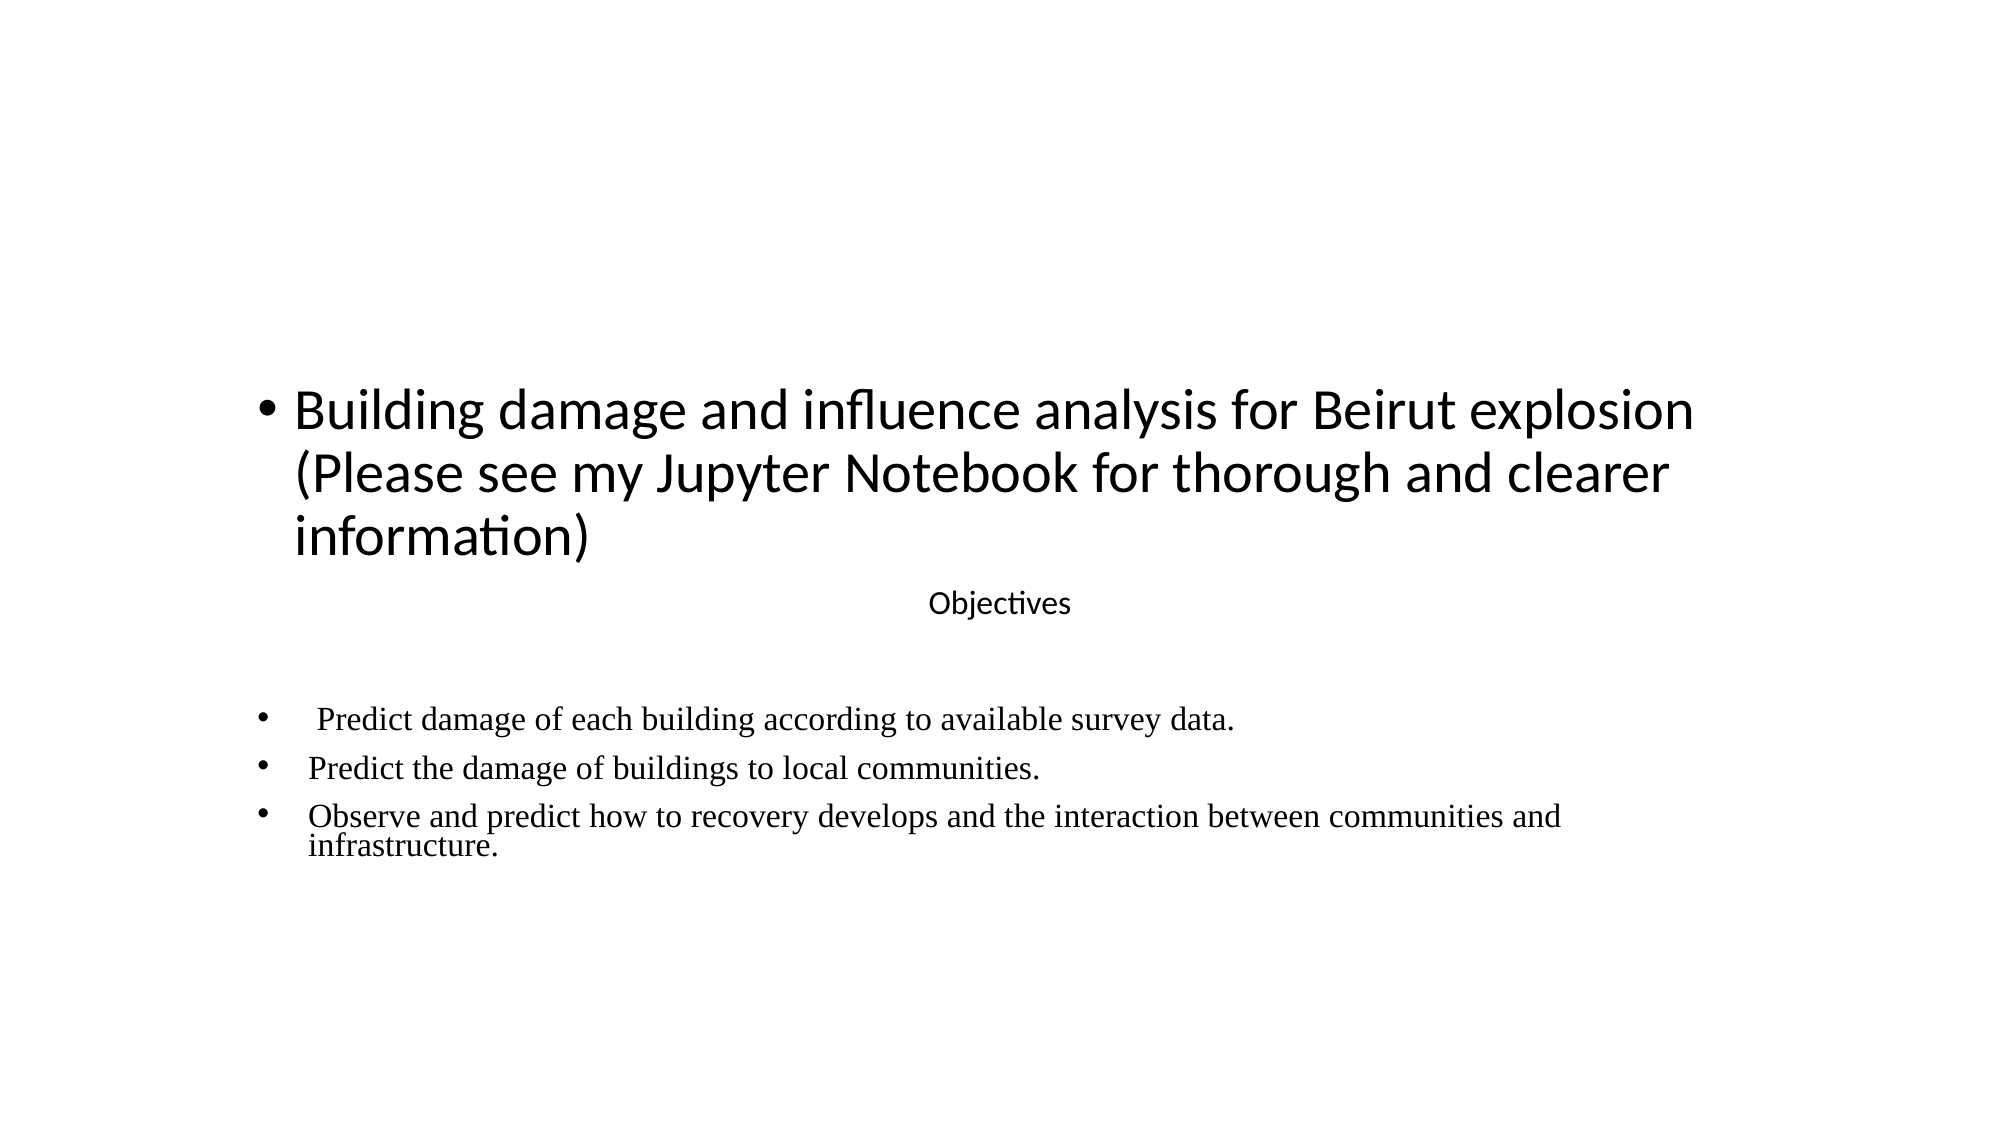

# Building damage and influence analysis for Beirut explosion (Please see my Jupyter Notebook for thorough and clearer information)
Objectives

 Predict damage of each building according to available survey data.
Predict the damage of buildings to local communities.
Observe and predict how to recovery develops and the interaction between communities and infrastructure.